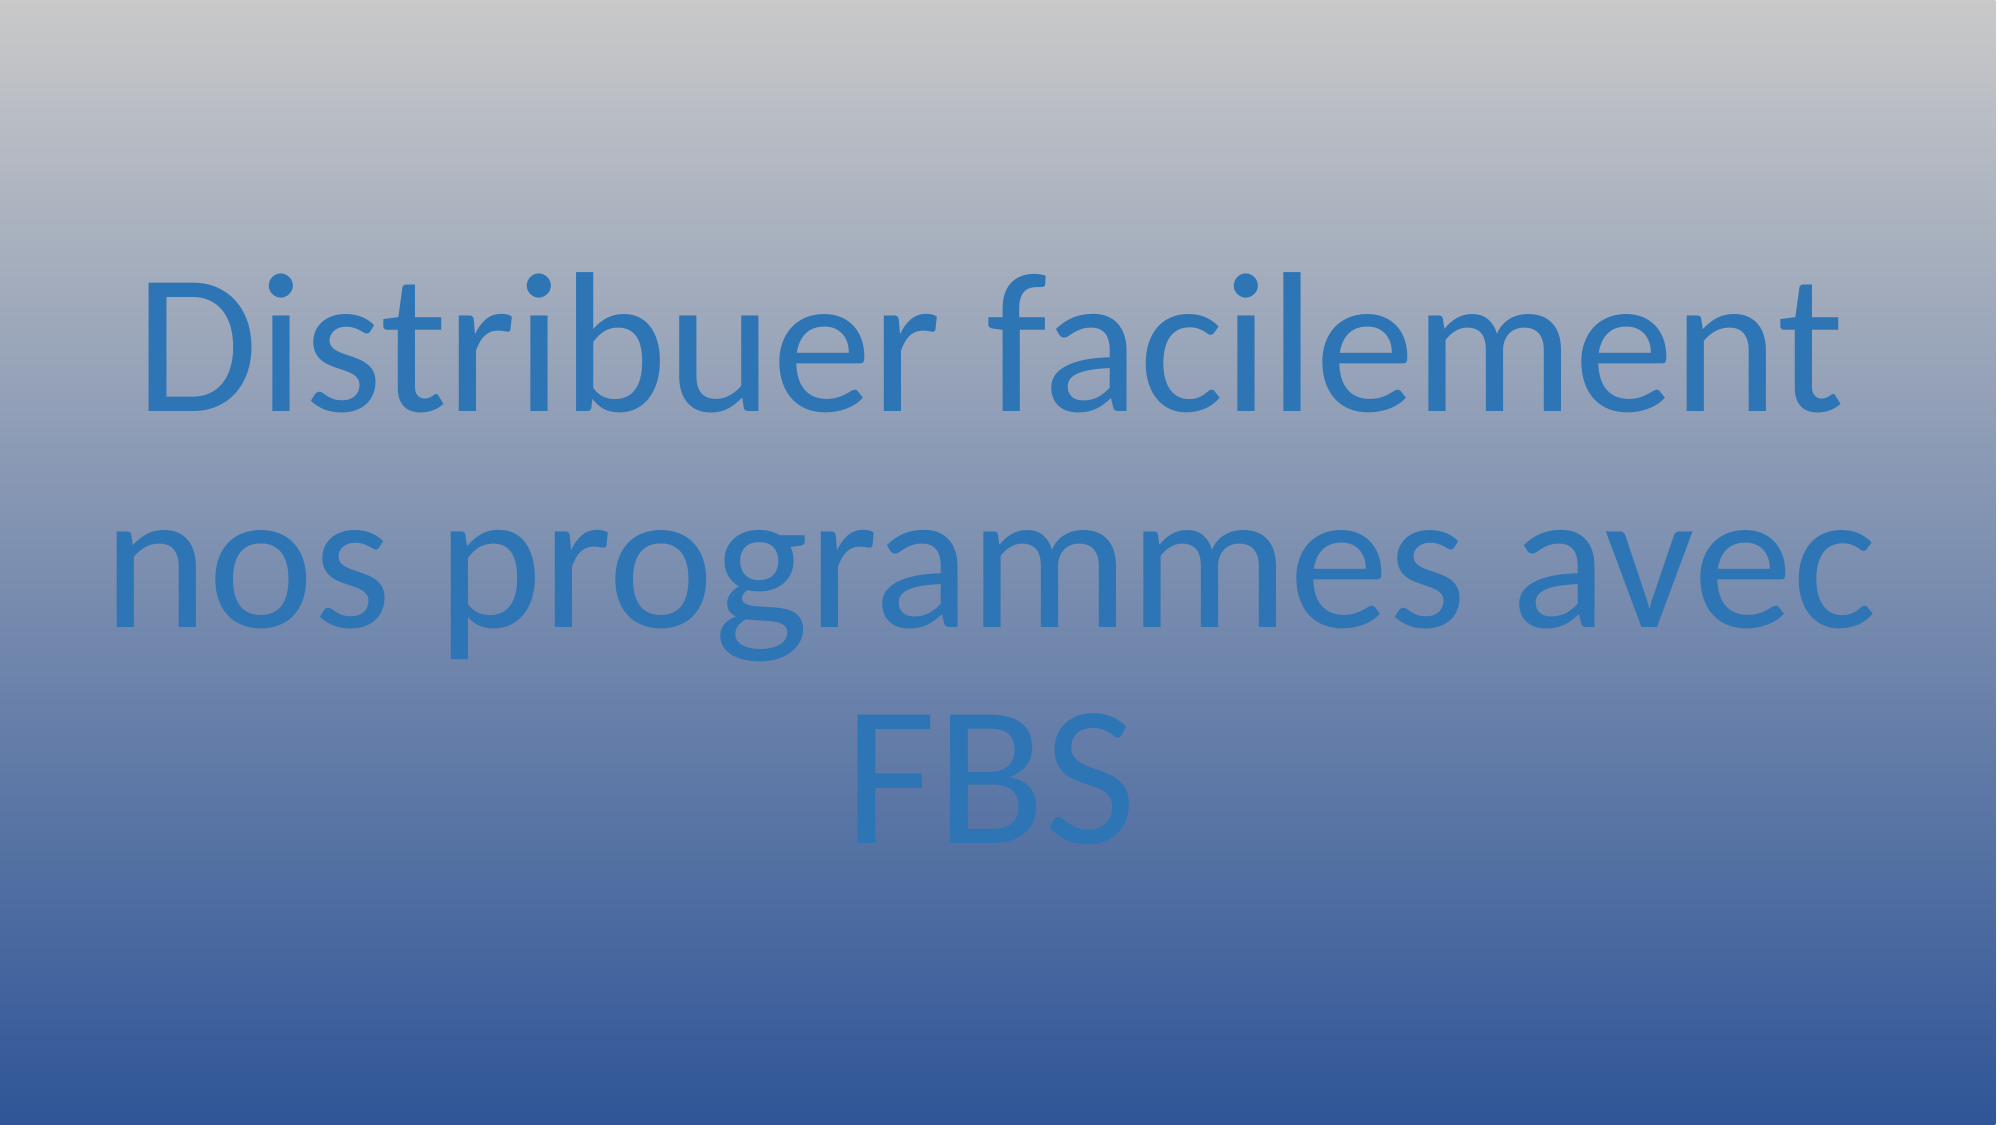

# Distribuer facilement nos programmes avec FBS

637